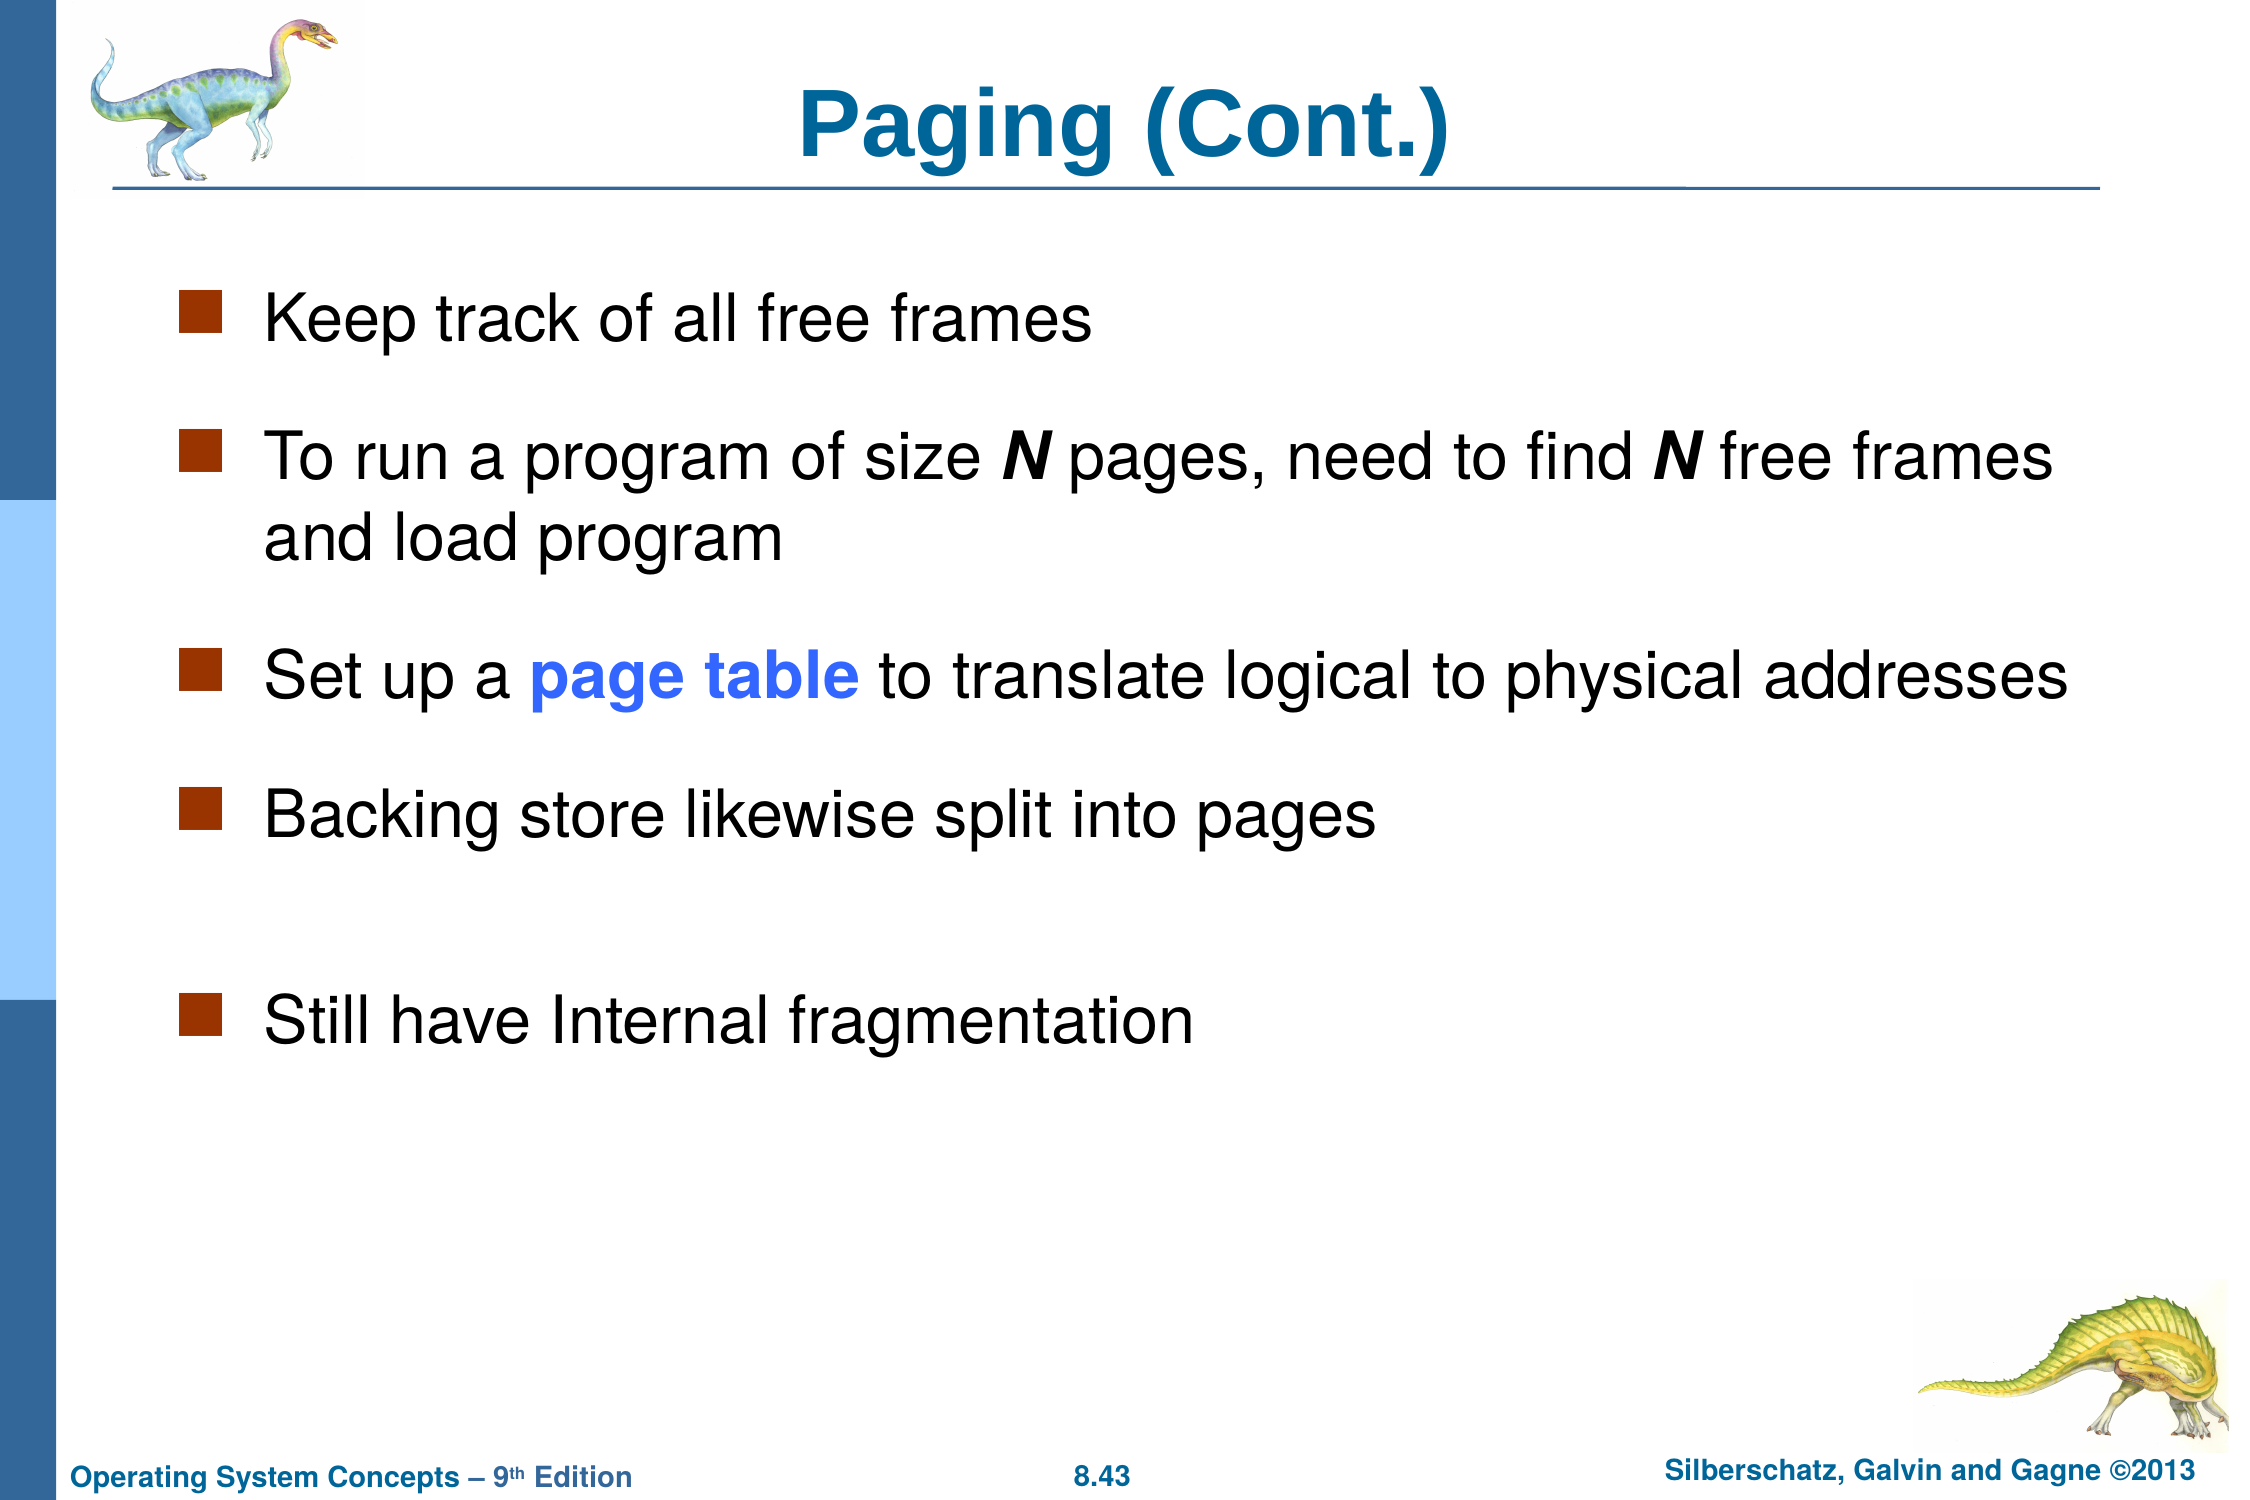

# Paging (Cont.)
Keep track of all free frames

To run a program of size N pages, need to find N free frames and load program

Set up a page table to translate logical to physical addresses

Backing store likewise split into pages

Still have Internal fragmentation